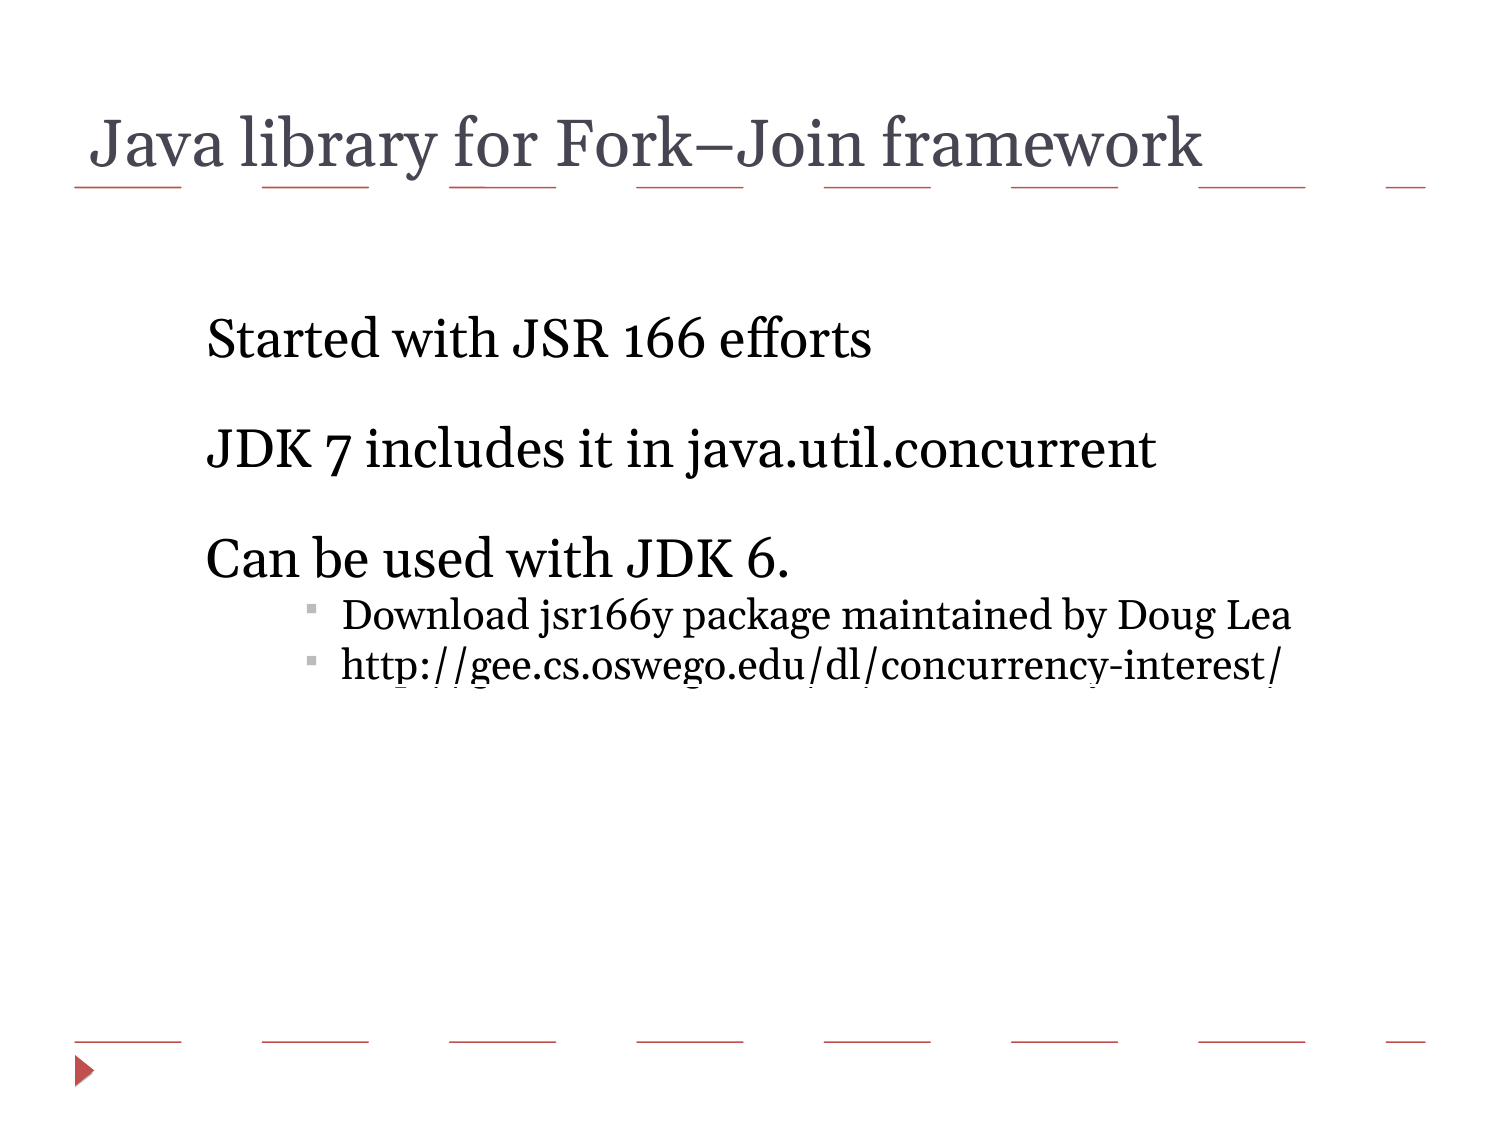

Java library for Fork–Join framework
Started with JSR 166 efforts

JDK 7 includes it in java.util.concurrent

Can be used with JDK 6.
Download jsr166y package maintained by Doug Lea
http://gee.cs.oswego.edu/dl/concurrency-interest/